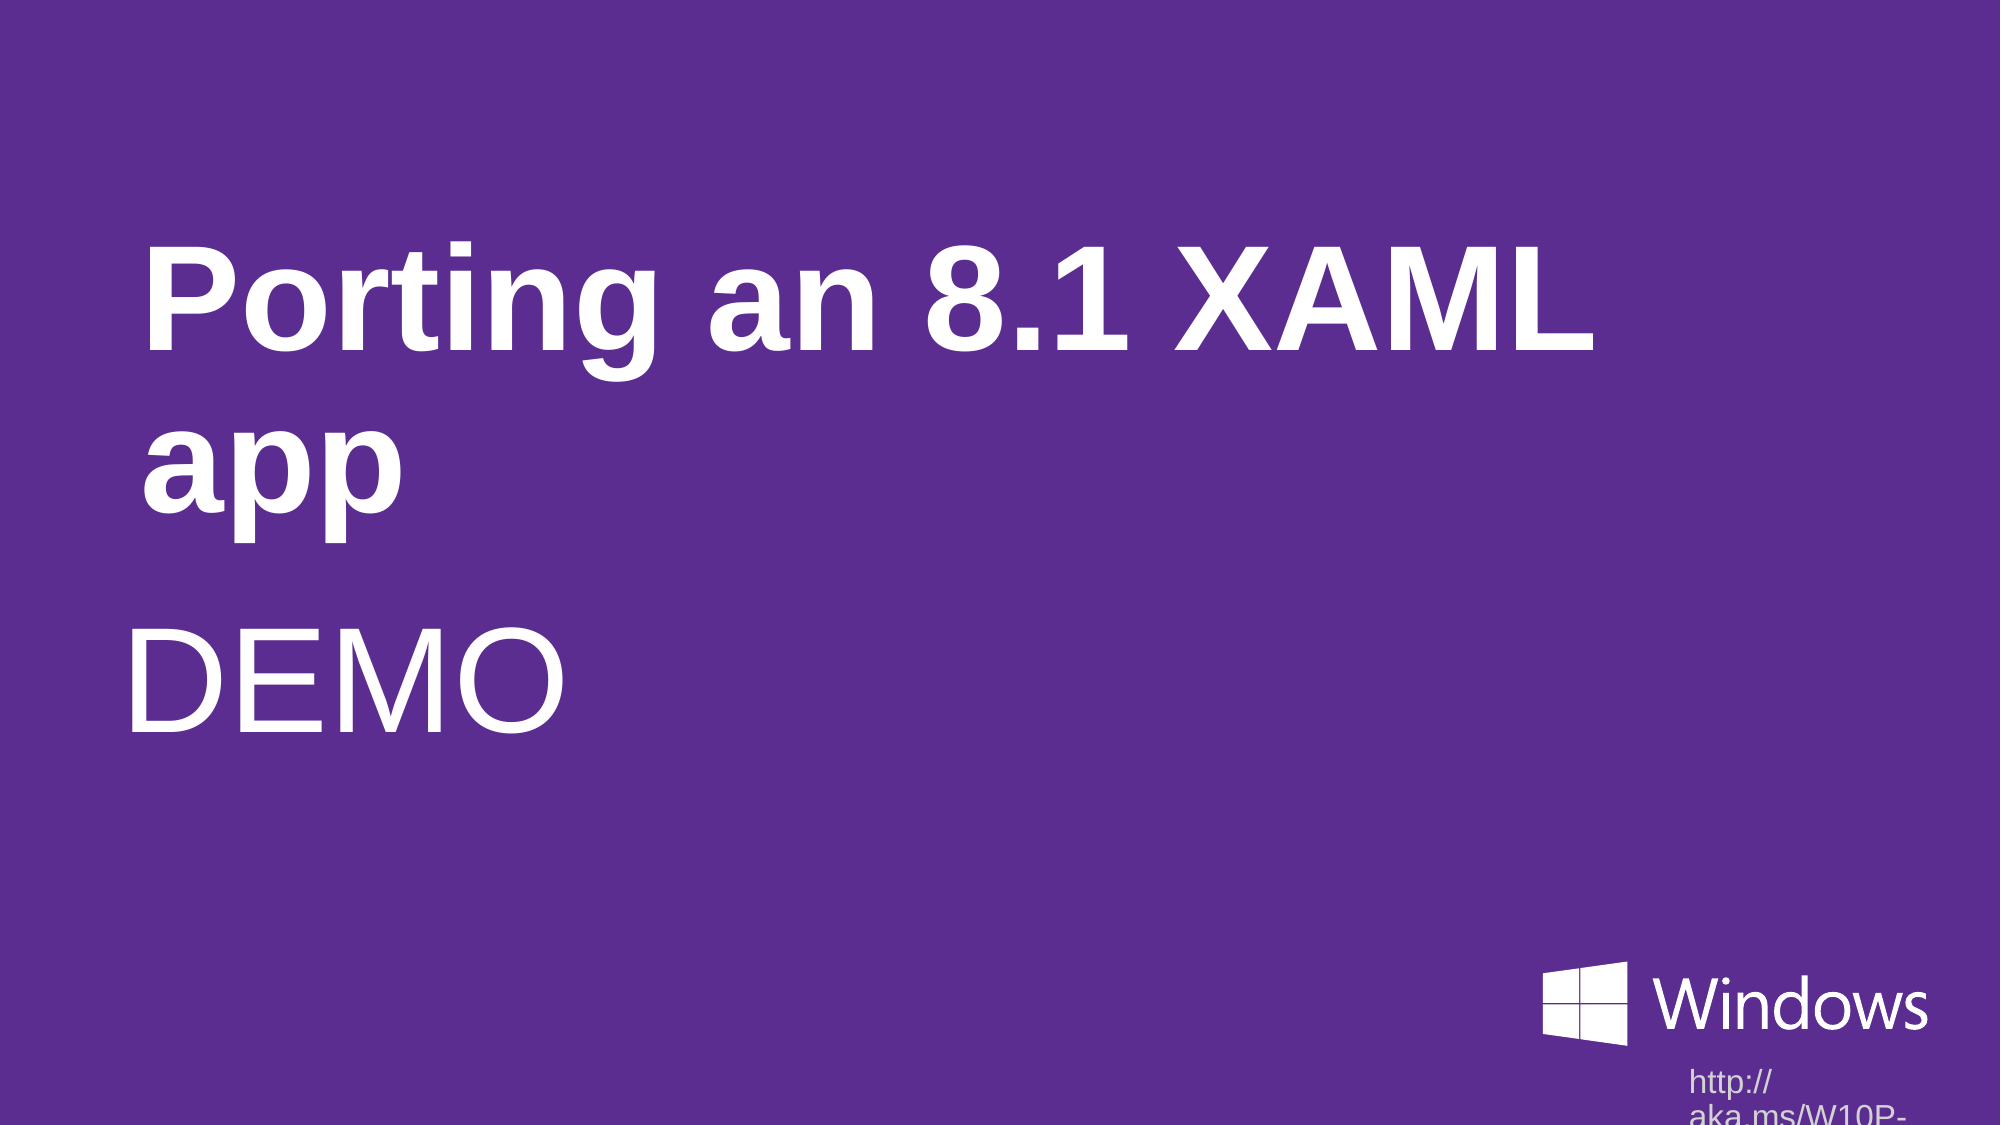

# Porting an 8.1 XAML app
http://aka.ms/W10P-HOL03